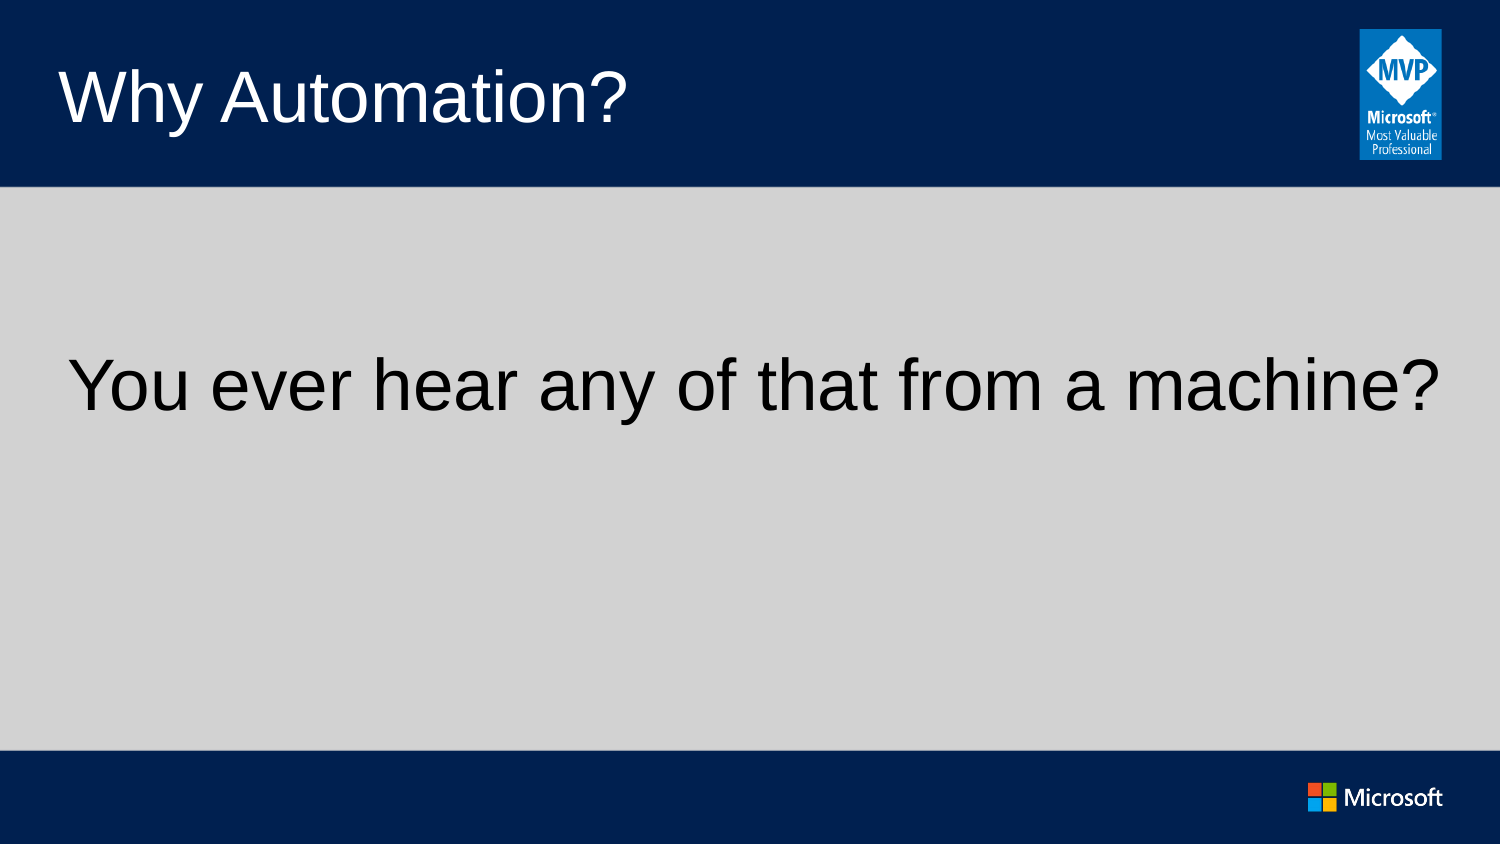

# Why Automation?

You ever hear any of that from a machine?